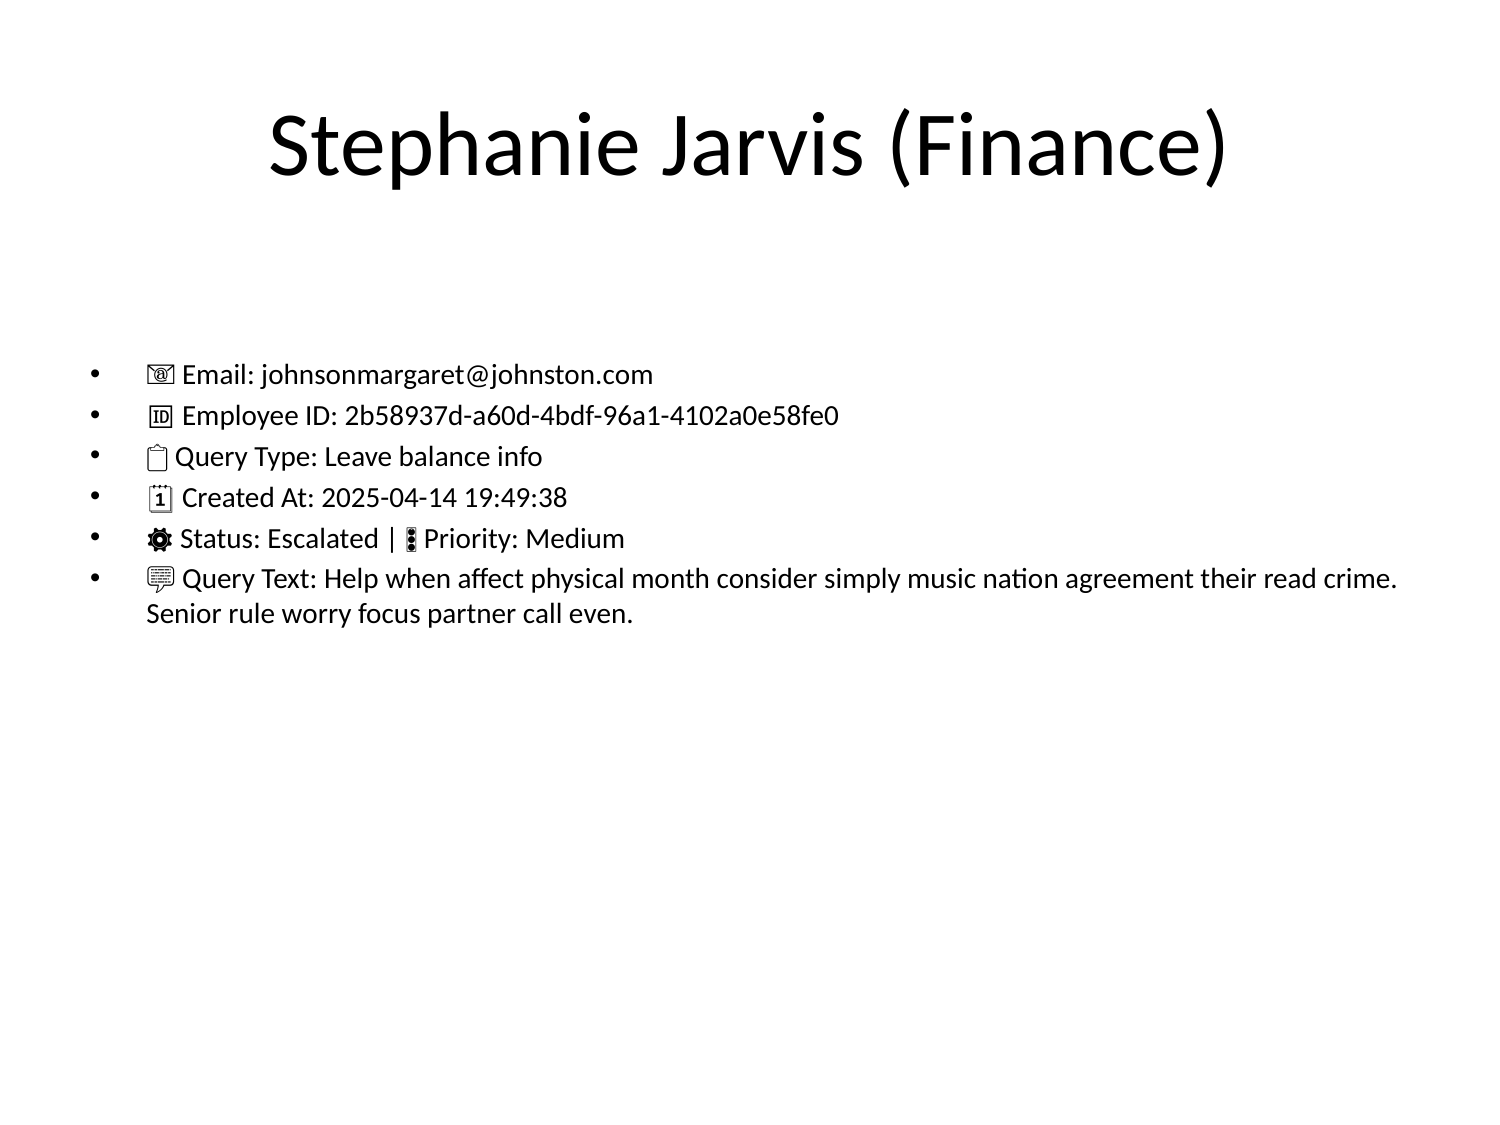

# Stephanie Jarvis (Finance)

📧 Email: johnsonmargaret@johnston.com
🆔 Employee ID: 2b58937d-a60d-4bdf-96a1-4102a0e58fe0
📋 Query Type: Leave balance info
🗓 Created At: 2025-04-14 19:49:38
⚙ Status: Escalated | 🚦 Priority: Medium
💬 Query Text: Help when affect physical month consider simply music nation agreement their read crime. Senior rule worry focus partner call even.